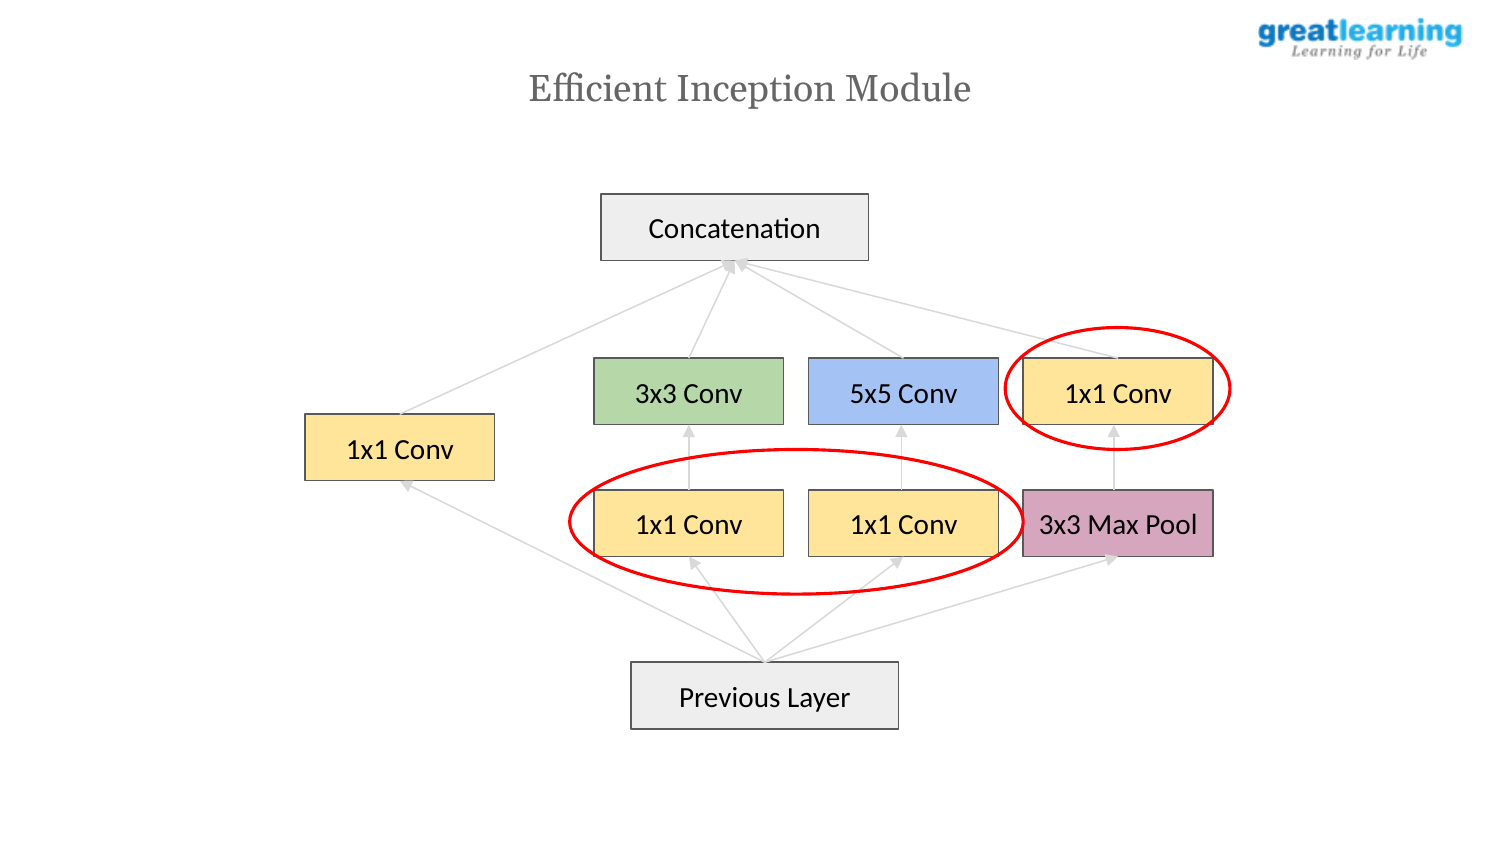

Efficient Inception Module
Concatenation

3x3 Conv
5x5 Conv
1x1 Conv
1x1 Conv

1x1 Conv
1x1 Conv
3x3 Max Pool
Previous Layer